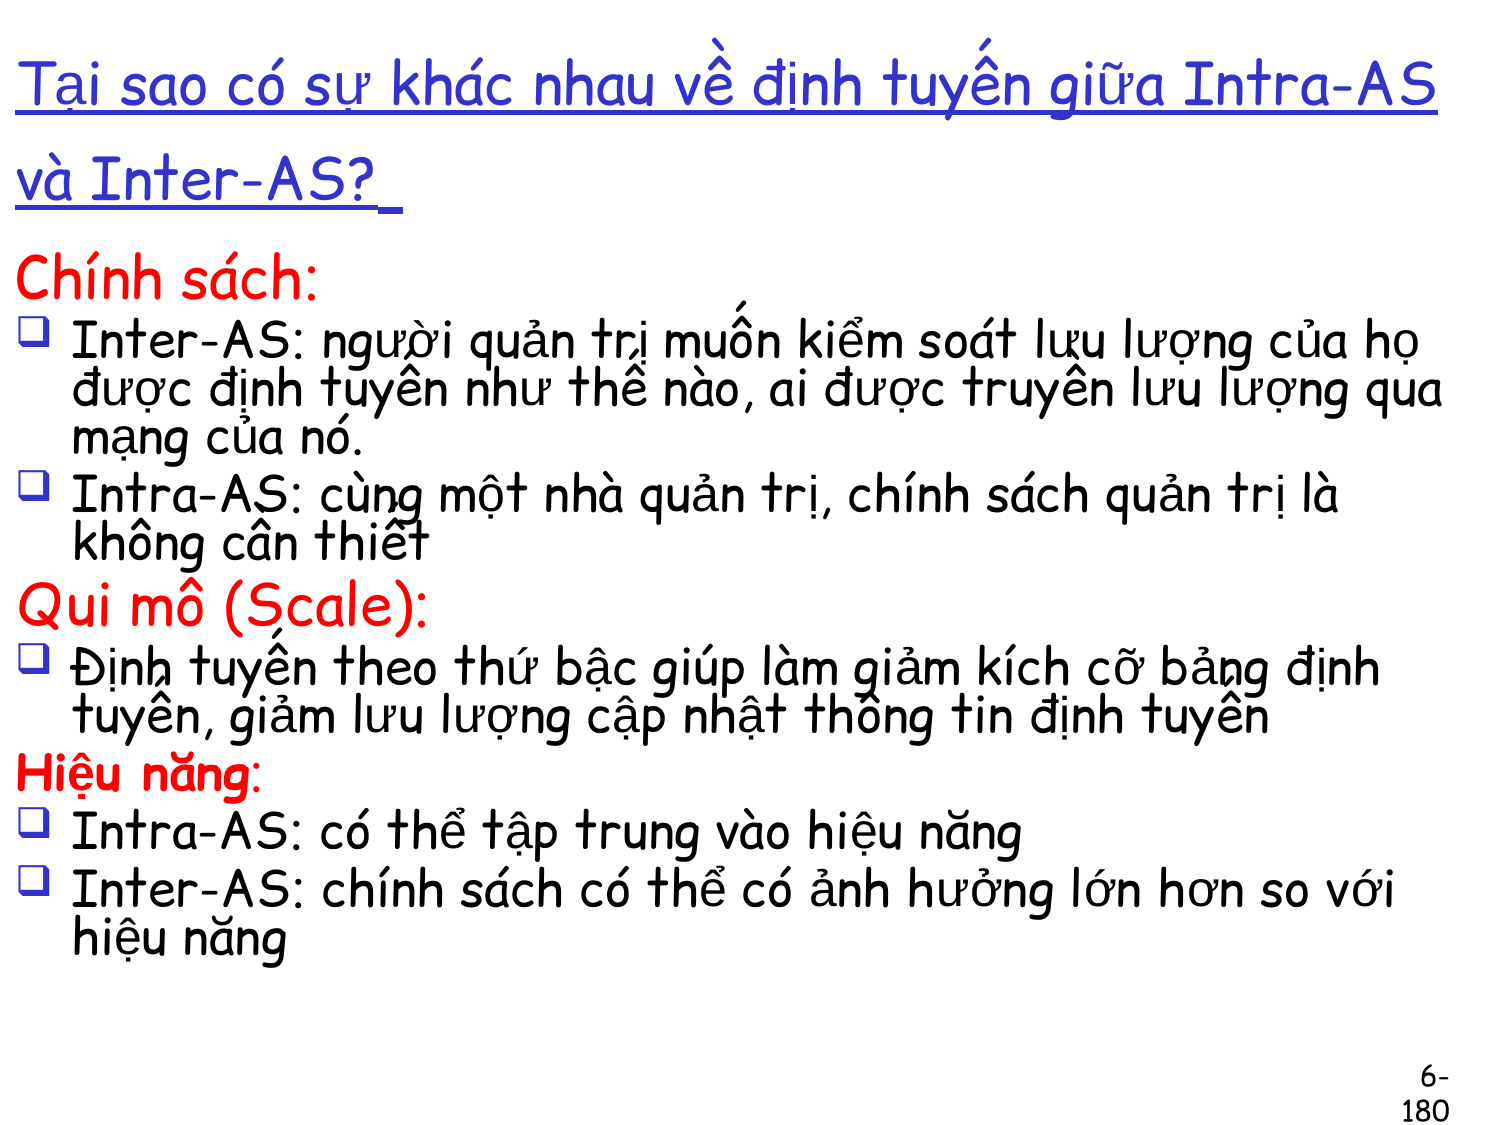

# Tại sao có sự khác nhau về định tuyến giữa Intra-AS và Inter-AS?
Chính sách:
Inter-AS: người quản trị muốn kiểm soát lưu lượng của họ được định tuyến như thế nào, ai được truyền lưu lượng qua mạng của nó.
Intra-AS: cùng một nhà quản trị, chính sách quản trị là không cần thiết
Qui mô (Scale):
Định tuyến theo thứ bậc giúp làm giảm kích cỡ bảng định tuyến, giảm lưu lượng cập nhật thông tin định tuyến
Hiệu năng:
Intra-AS: có thể tập trung vào hiệu năng
Inter-AS: chính sách có thể có ảnh hưởng lớn hơn so với hiệu năng
6-180